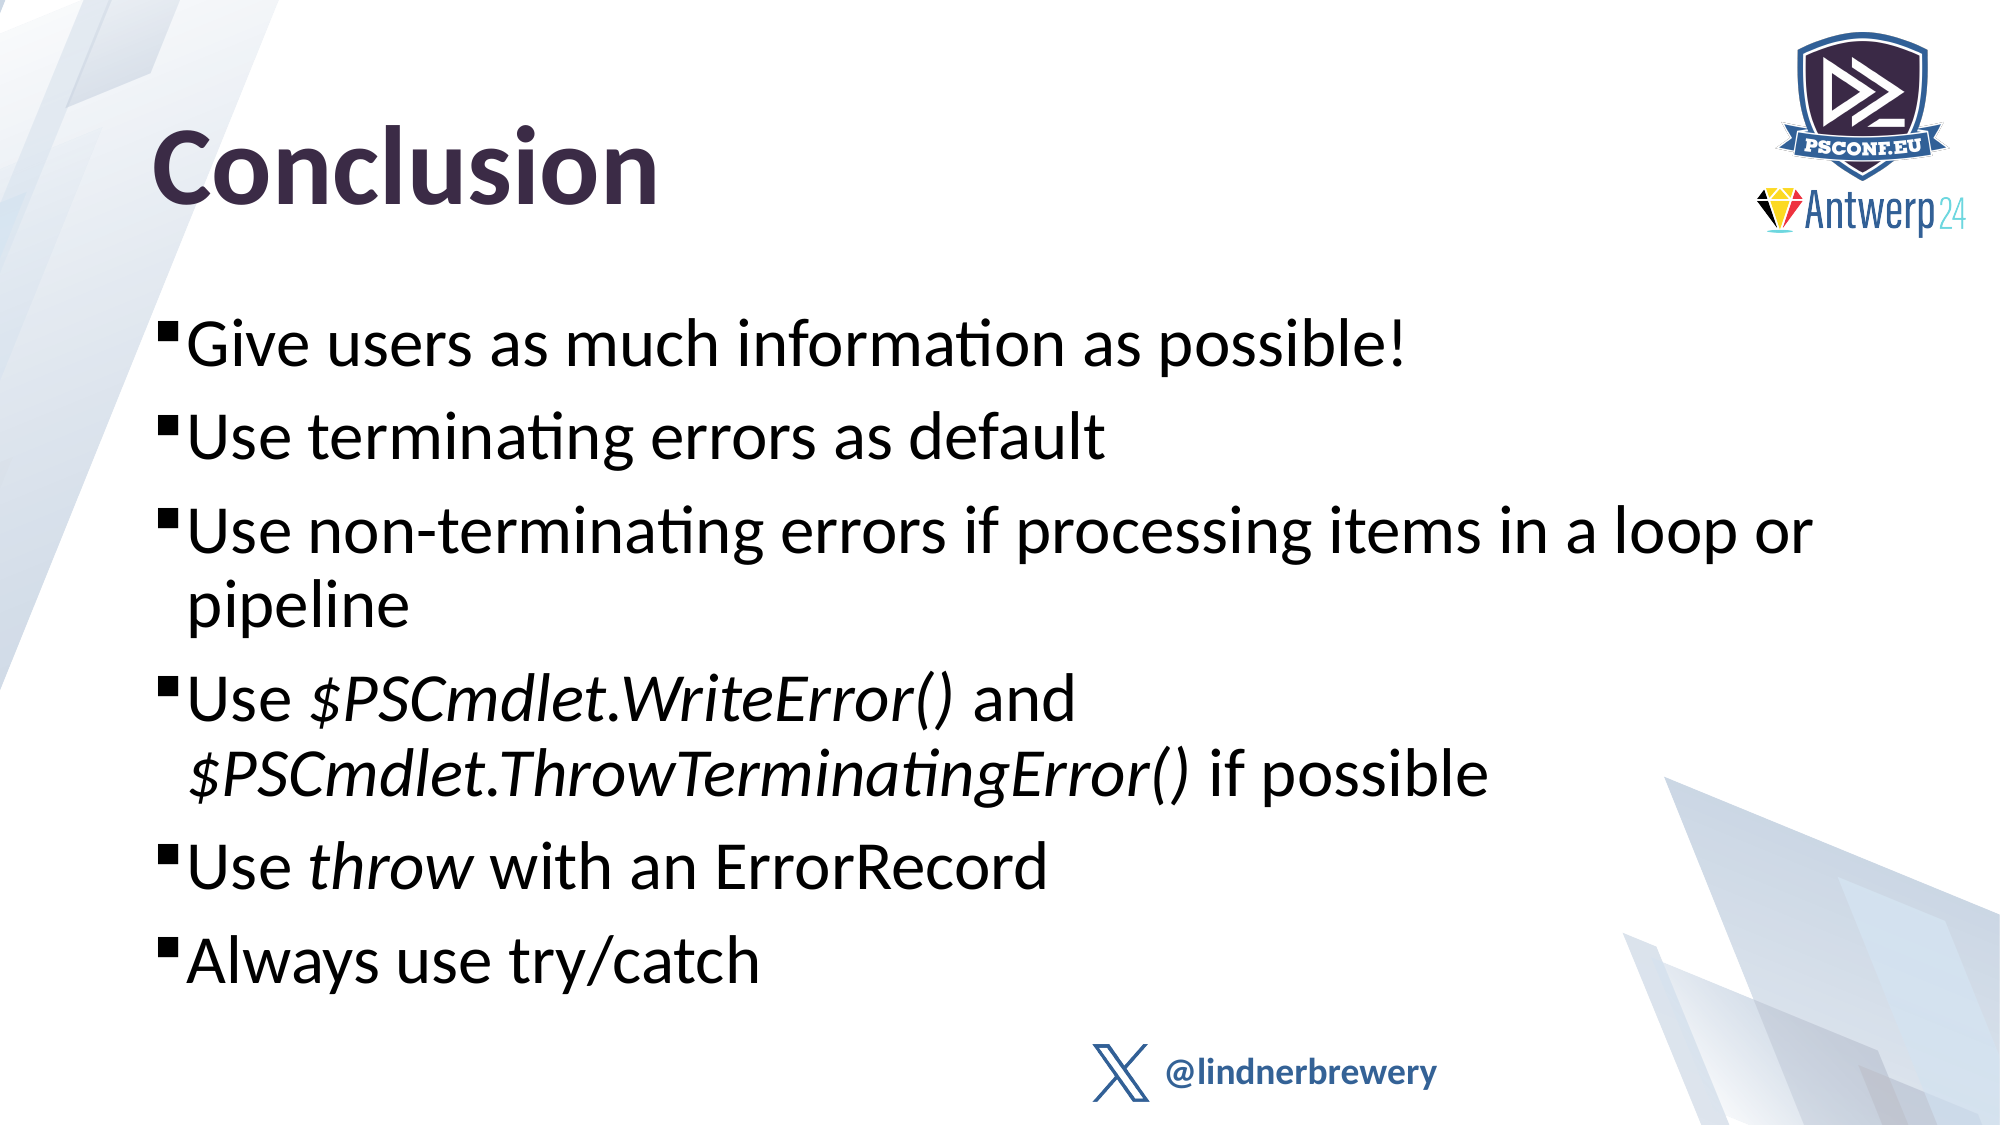

# Conclusion
Give users as much information as possible!
Use terminating errors as default
Use non-terminating errors if processing items in a loop or pipeline
Use $PSCmdlet.WriteError() and $PSCmdlet.ThrowTerminatingError() if possible
Use throw with an ErrorRecord
Always use try/catch